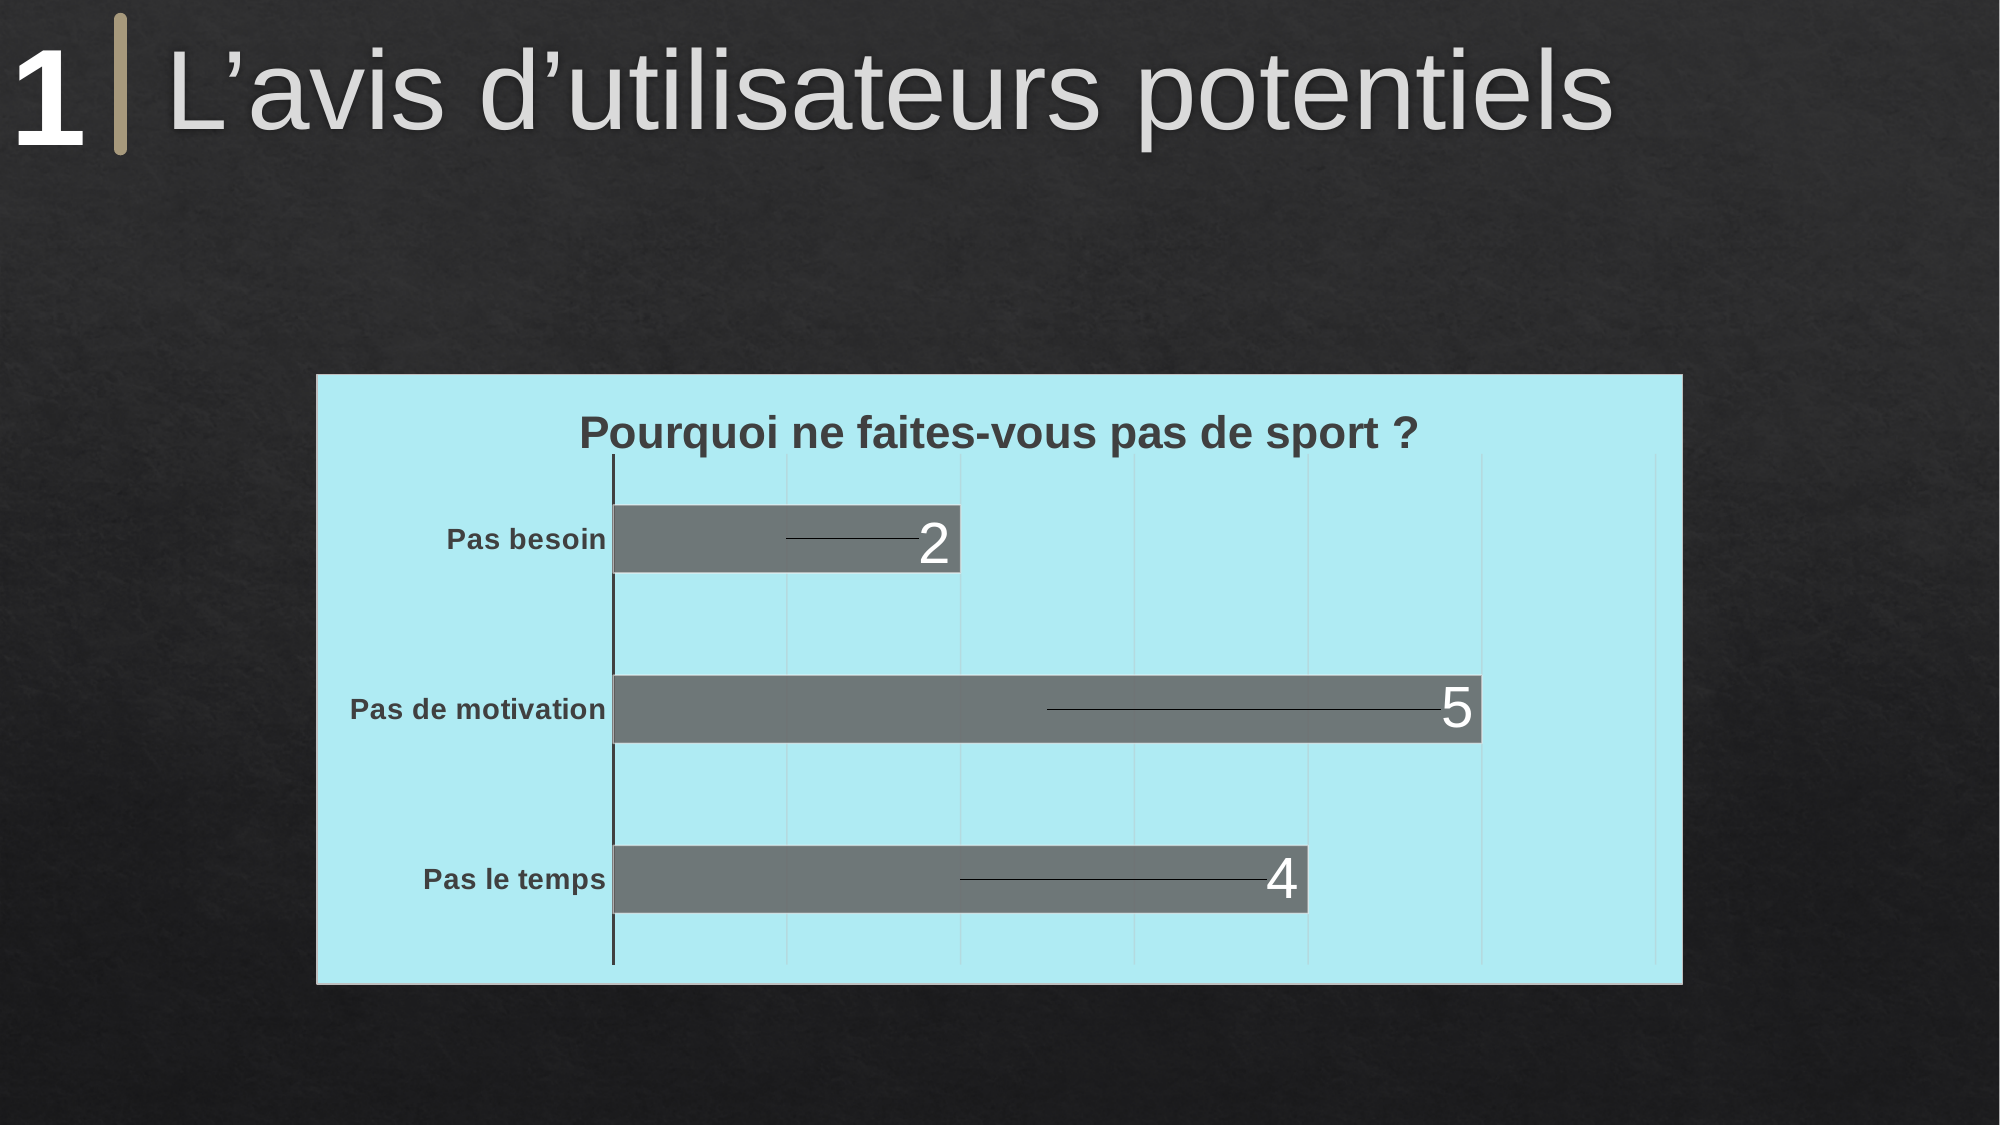

# L’avis d’utilisateurs potentiels
1

### Chart: Pourquoi ne faites-vous pas de sport ?

| Category | Série 1 | Série 2 | Série 3 |
|---|---|---|---|
| Pas le temps | 4.0 | 0.0 | 0.0 |
| Pas de motivation | 5.0 | 0.0 | 0.0 |
| Pas besoin | 2.0 | 0.0 | 0.0 |